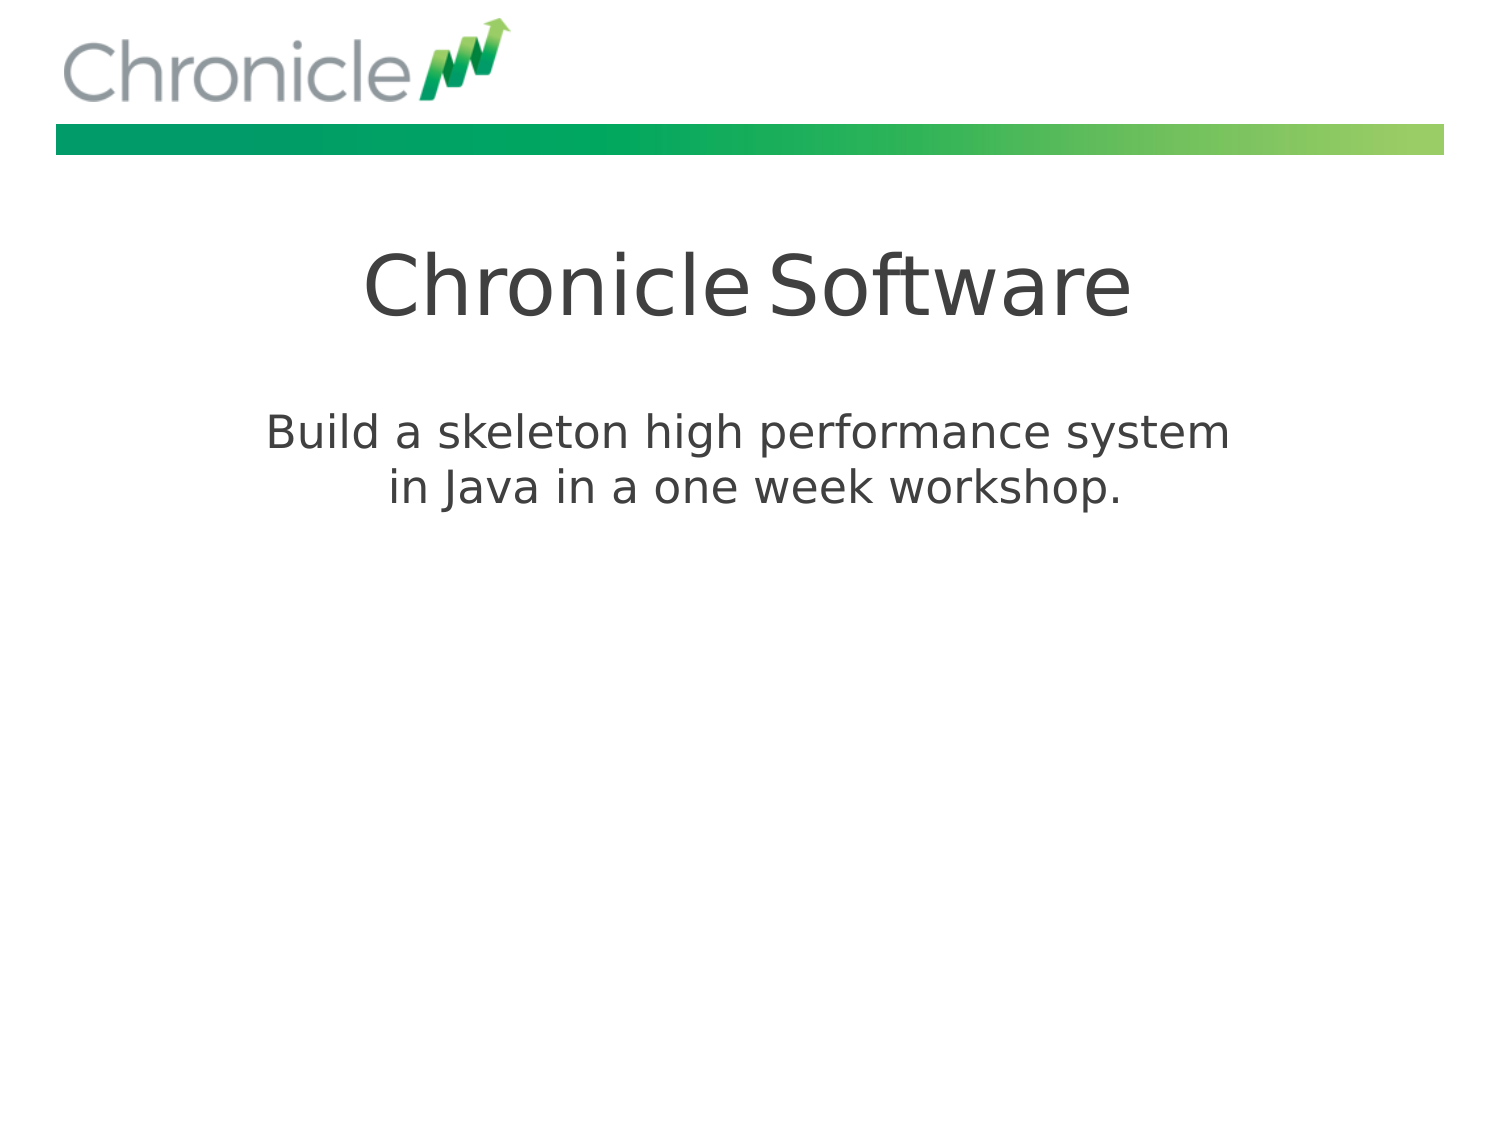

Chronicle Software

Build a skeleton high performance system
 in Java in a one week workshop.